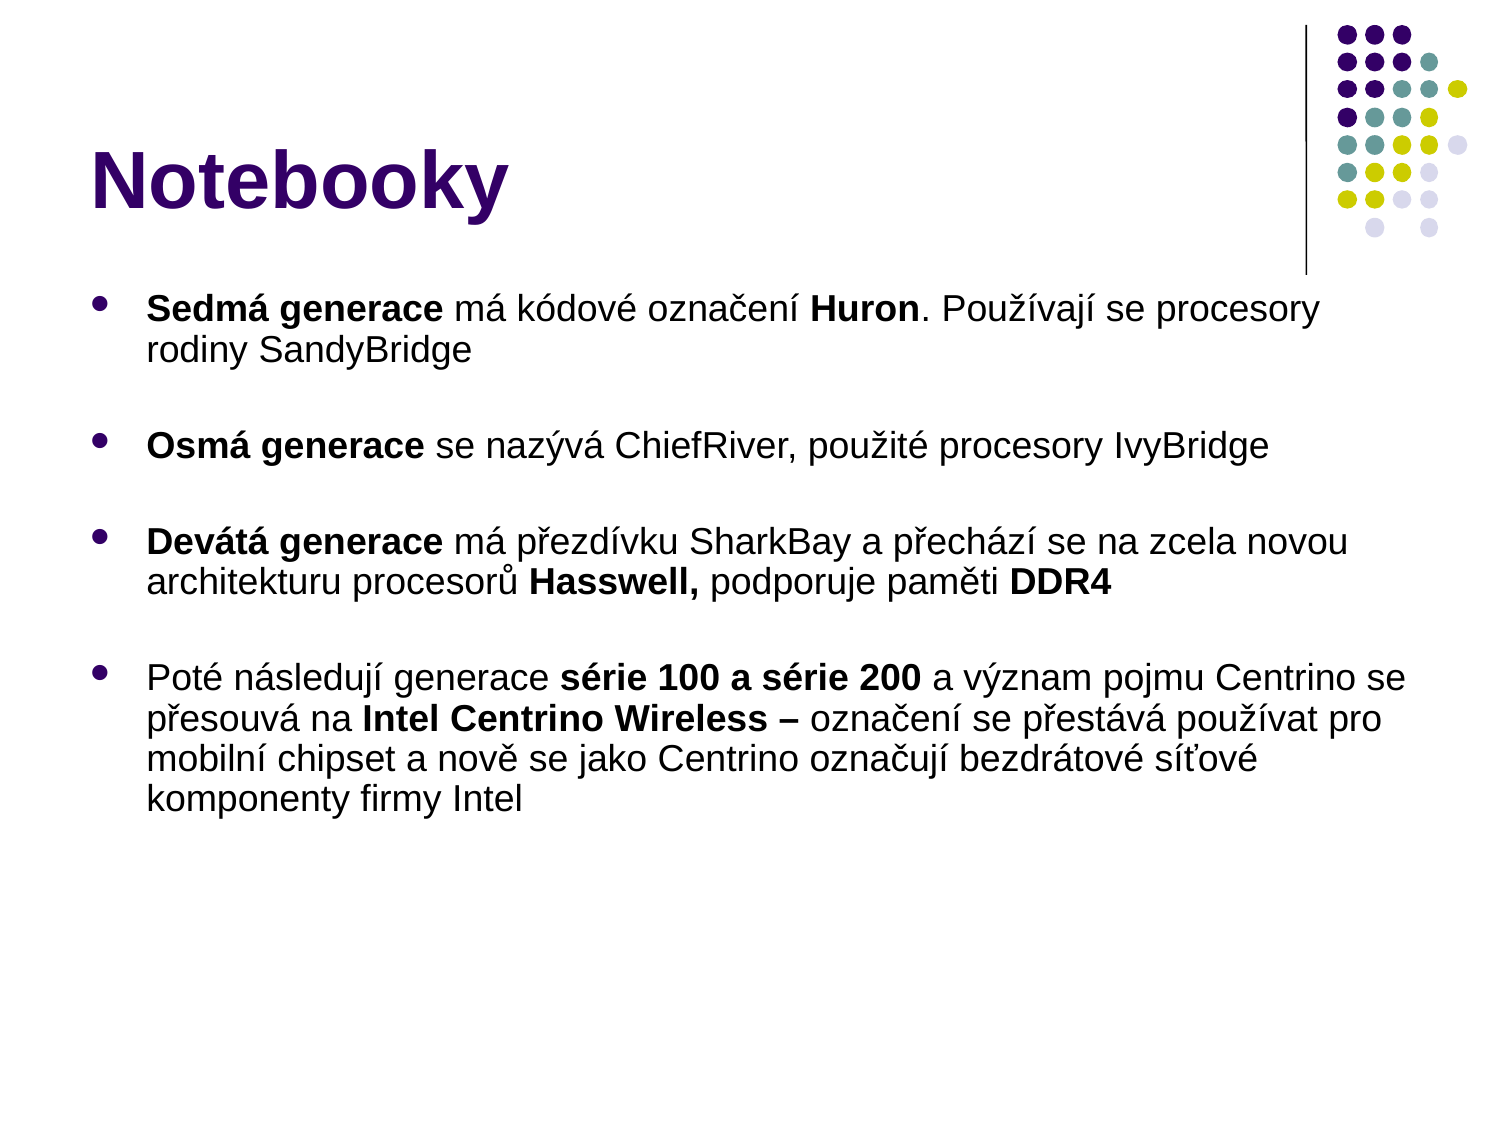

# Notebooky
Sedmá generace má kódové označení Huron. Používají se procesory rodiny SandyBridge

Osmá generace se nazývá ChiefRiver, použité procesory IvyBridge

Devátá generace má přezdívku SharkBay a přechází se na zcela novou architekturu procesorů Hasswell, podporuje paměti DDR4

Poté následují generace série 100 a série 200 a význam pojmu Centrino se přesouvá na Intel Centrino Wireless – označení se přestává používat pro mobilní chipset a nově se jako Centrino označují bezdrátové síťové komponenty firmy Intel